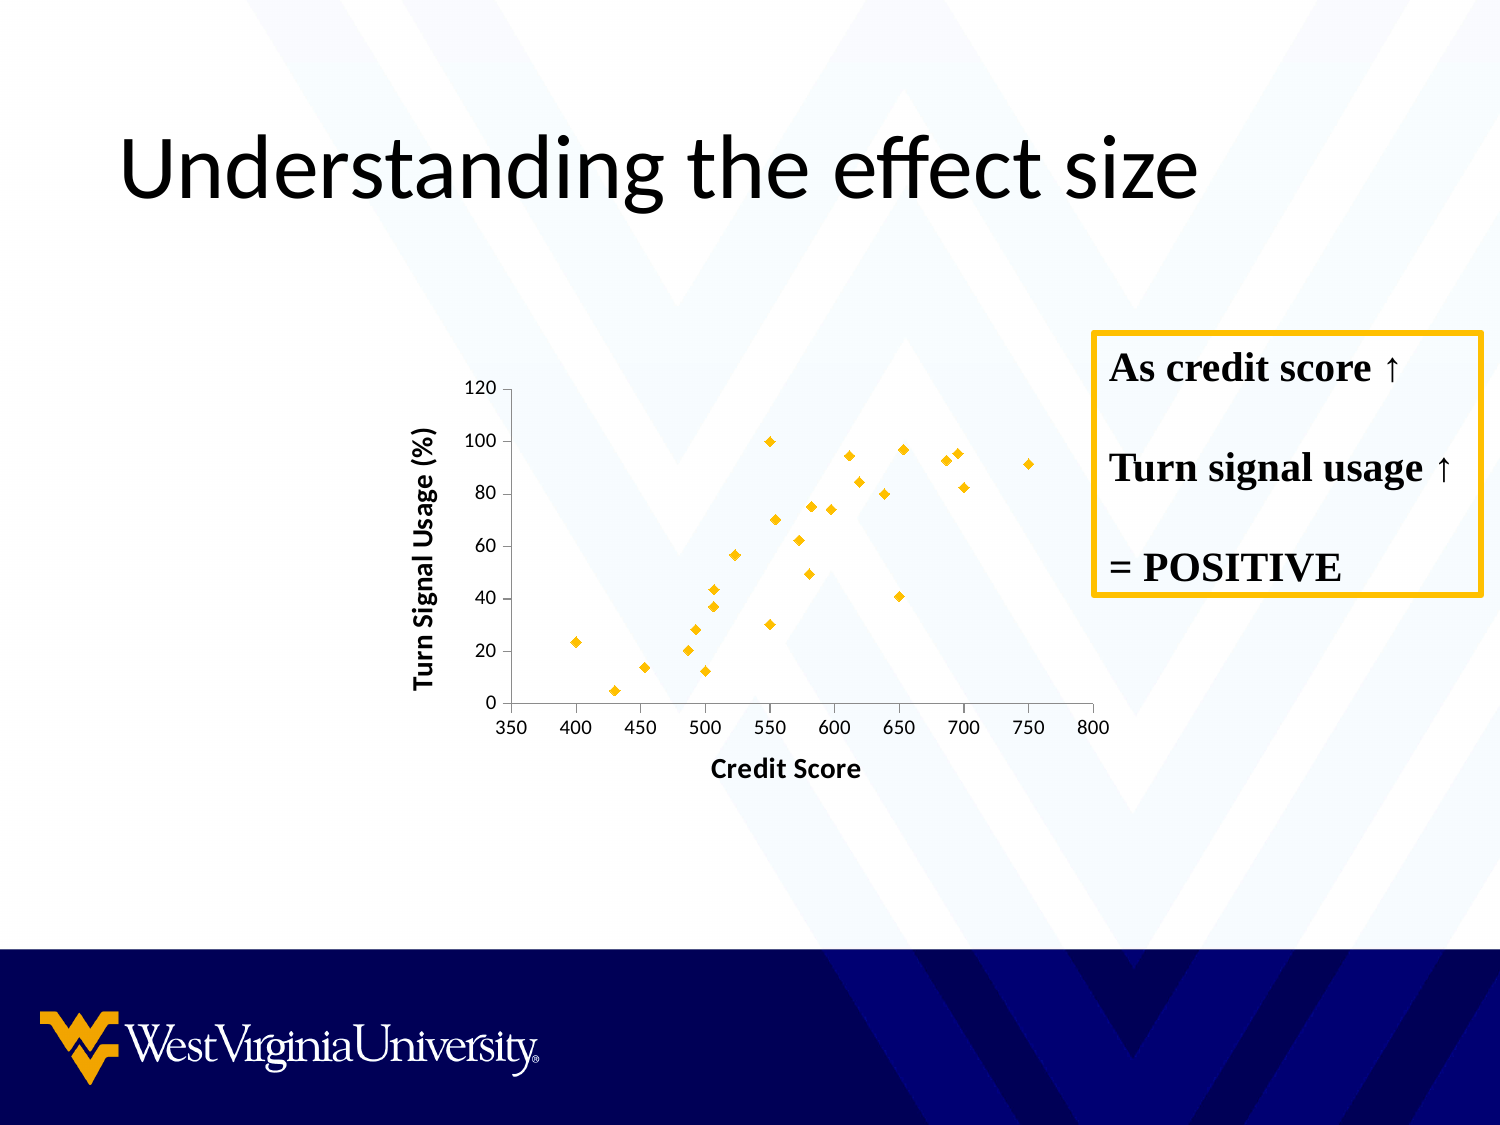

# Understanding the effect size
As credit score ↑

Turn signal usage ↑

= POSITIVE

### Chart

| Category | Credit score |
|---|---|